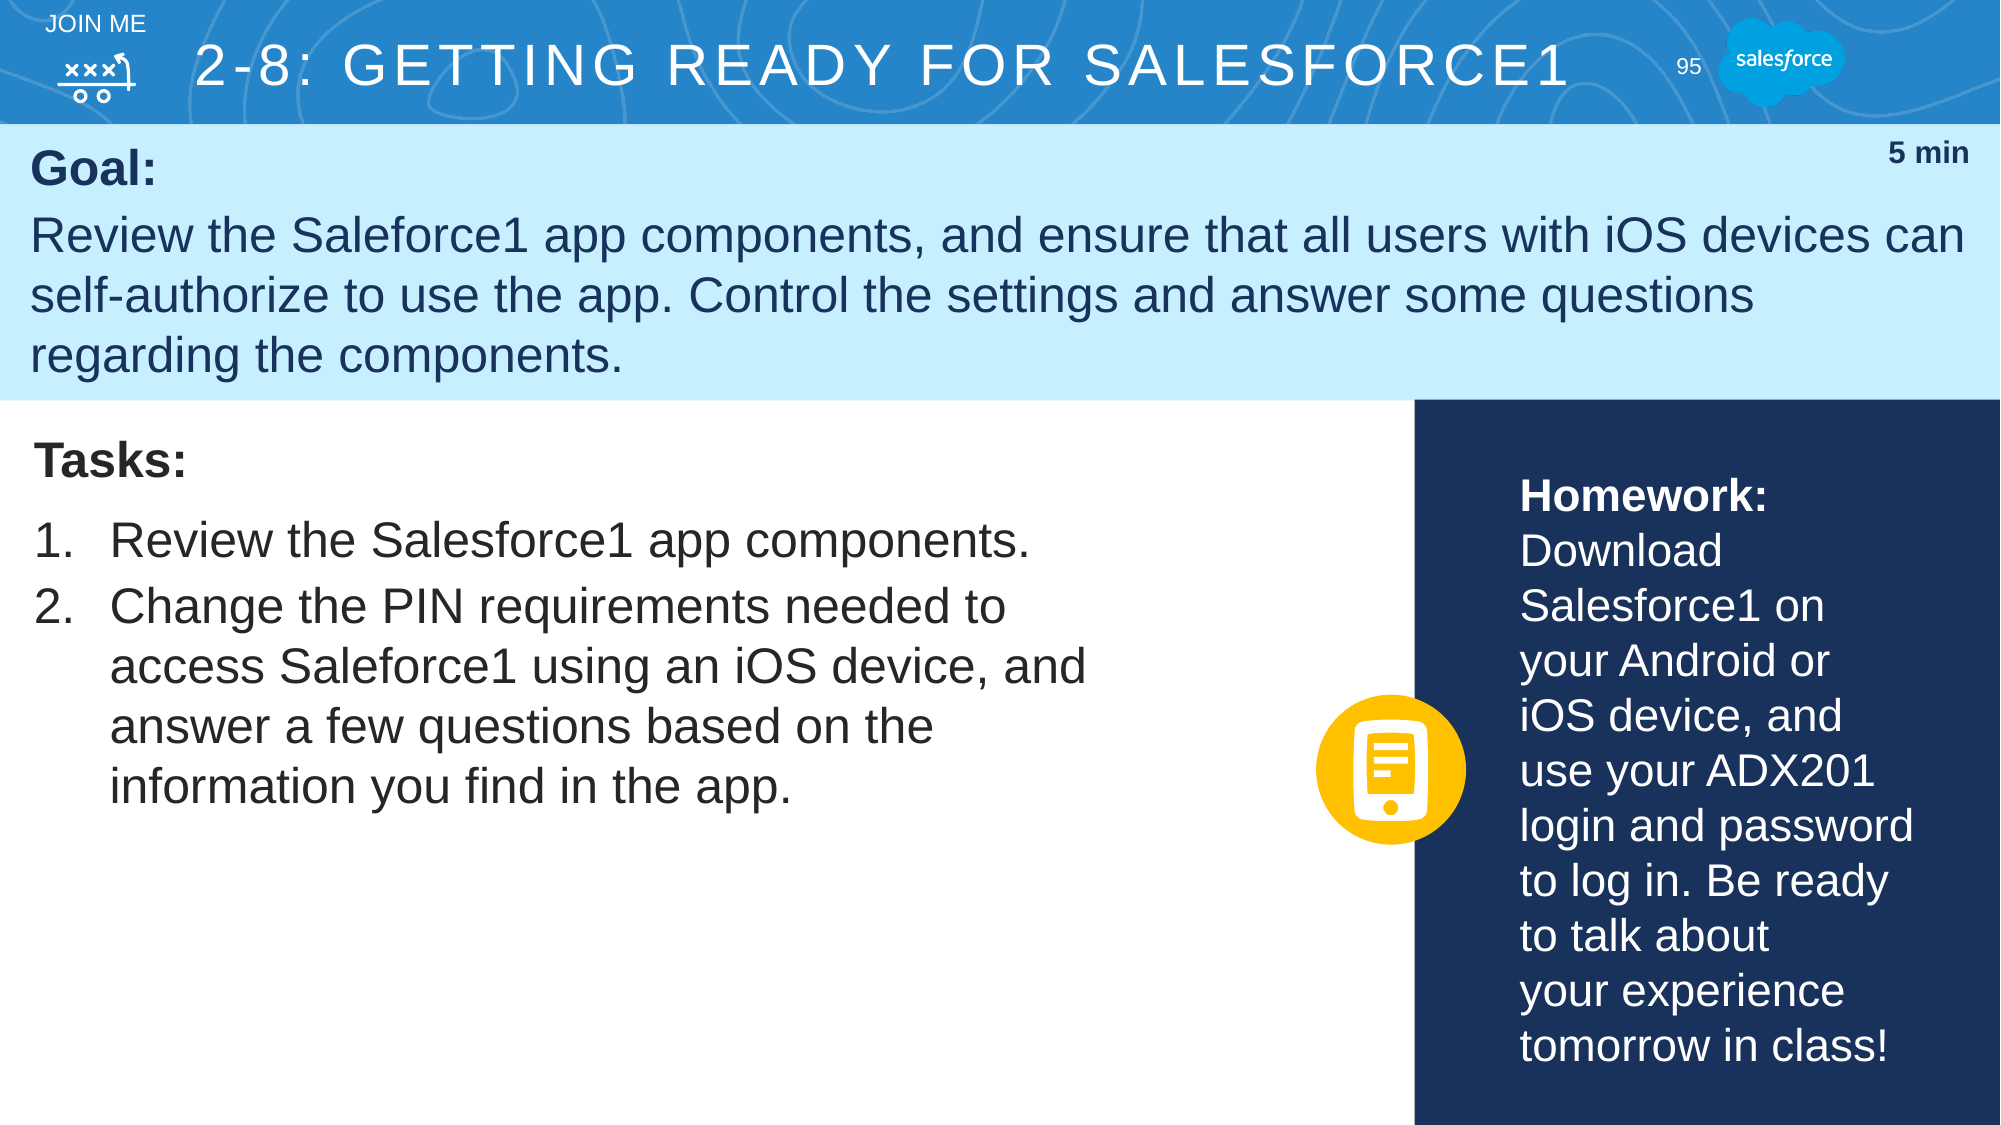

JOIN ME
# 2-8: Getting Ready for Salesforce1
95
Goal:
Review the Saleforce1 app components, and ensure that all users with iOS devices can self-authorize to use the app. Control the settings and answer some questions regarding the components.
5 min
Homework:
Download Salesforce1 on
your Android or
iOS device, and
use your ADX201 login and password to log in. Be ready
to talk about
your experience tomorrow in class!
Tasks:
Review the Salesforce1 app components.
Change the PIN requirements needed to access Saleforce1 using an iOS device, and answer a few questions based on the information you find in the app.